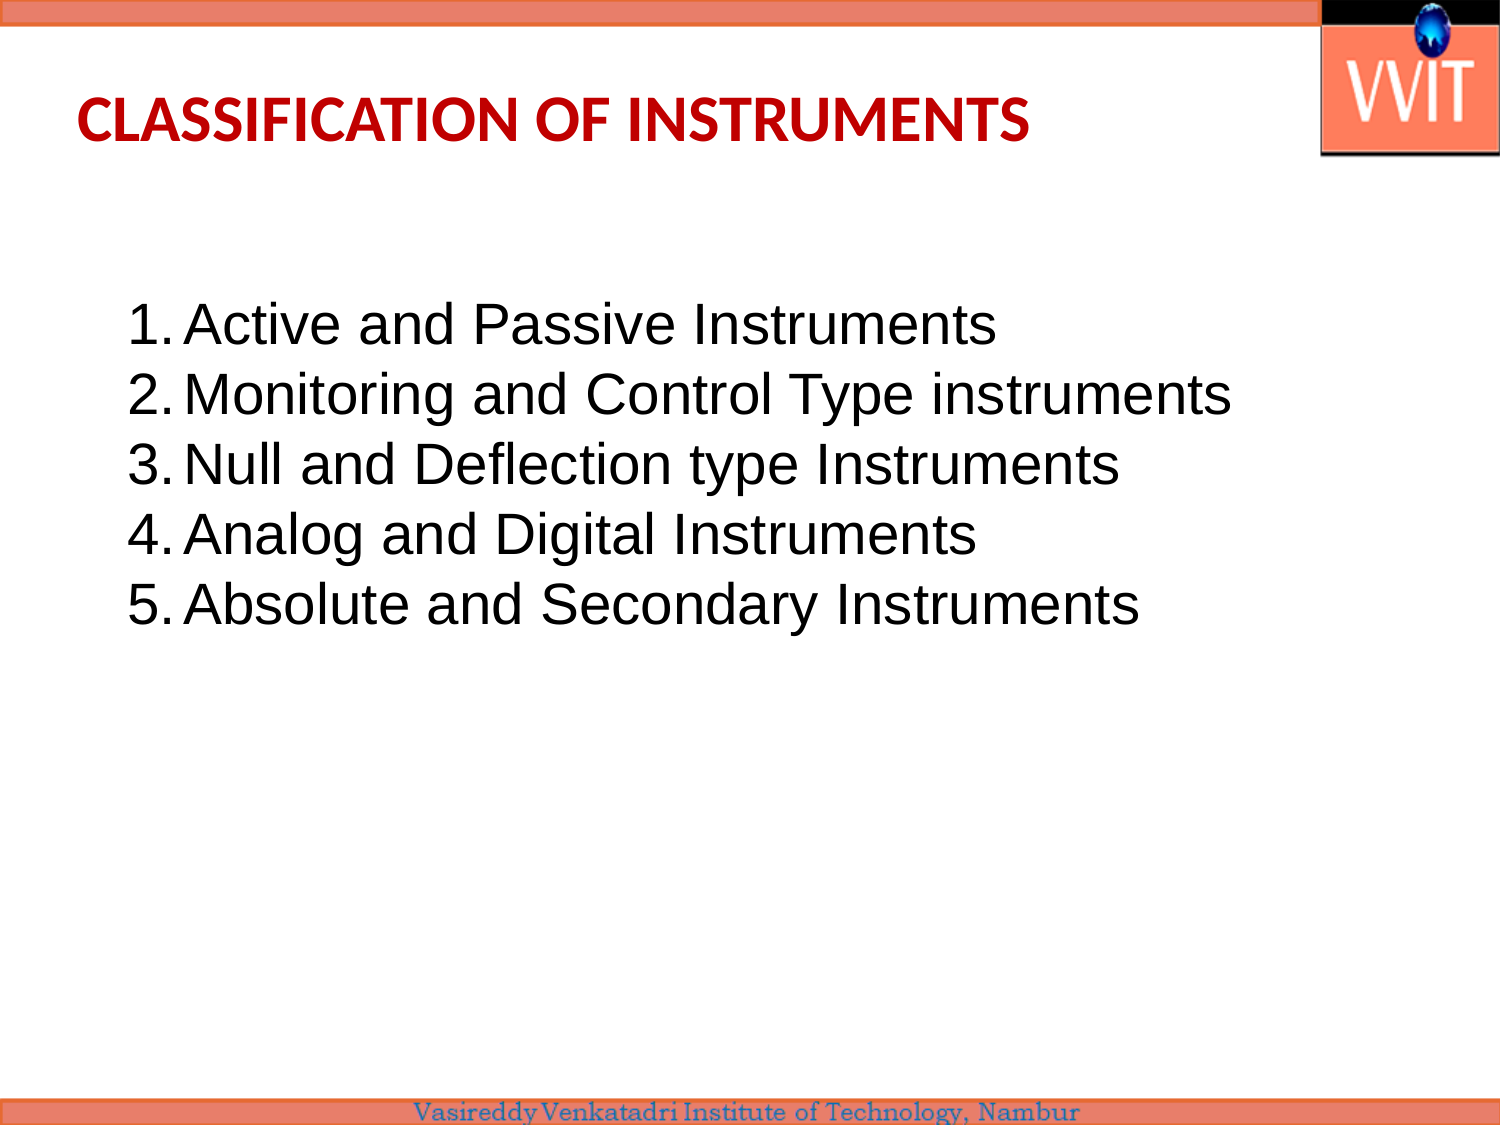

CLASSIFICATION OF INSTRUMENTS
Active and Passive Instruments
Monitoring and Control Type instruments
Null and Deflection type Instruments
Analog and Digital Instruments
Absolute and Secondary Instruments